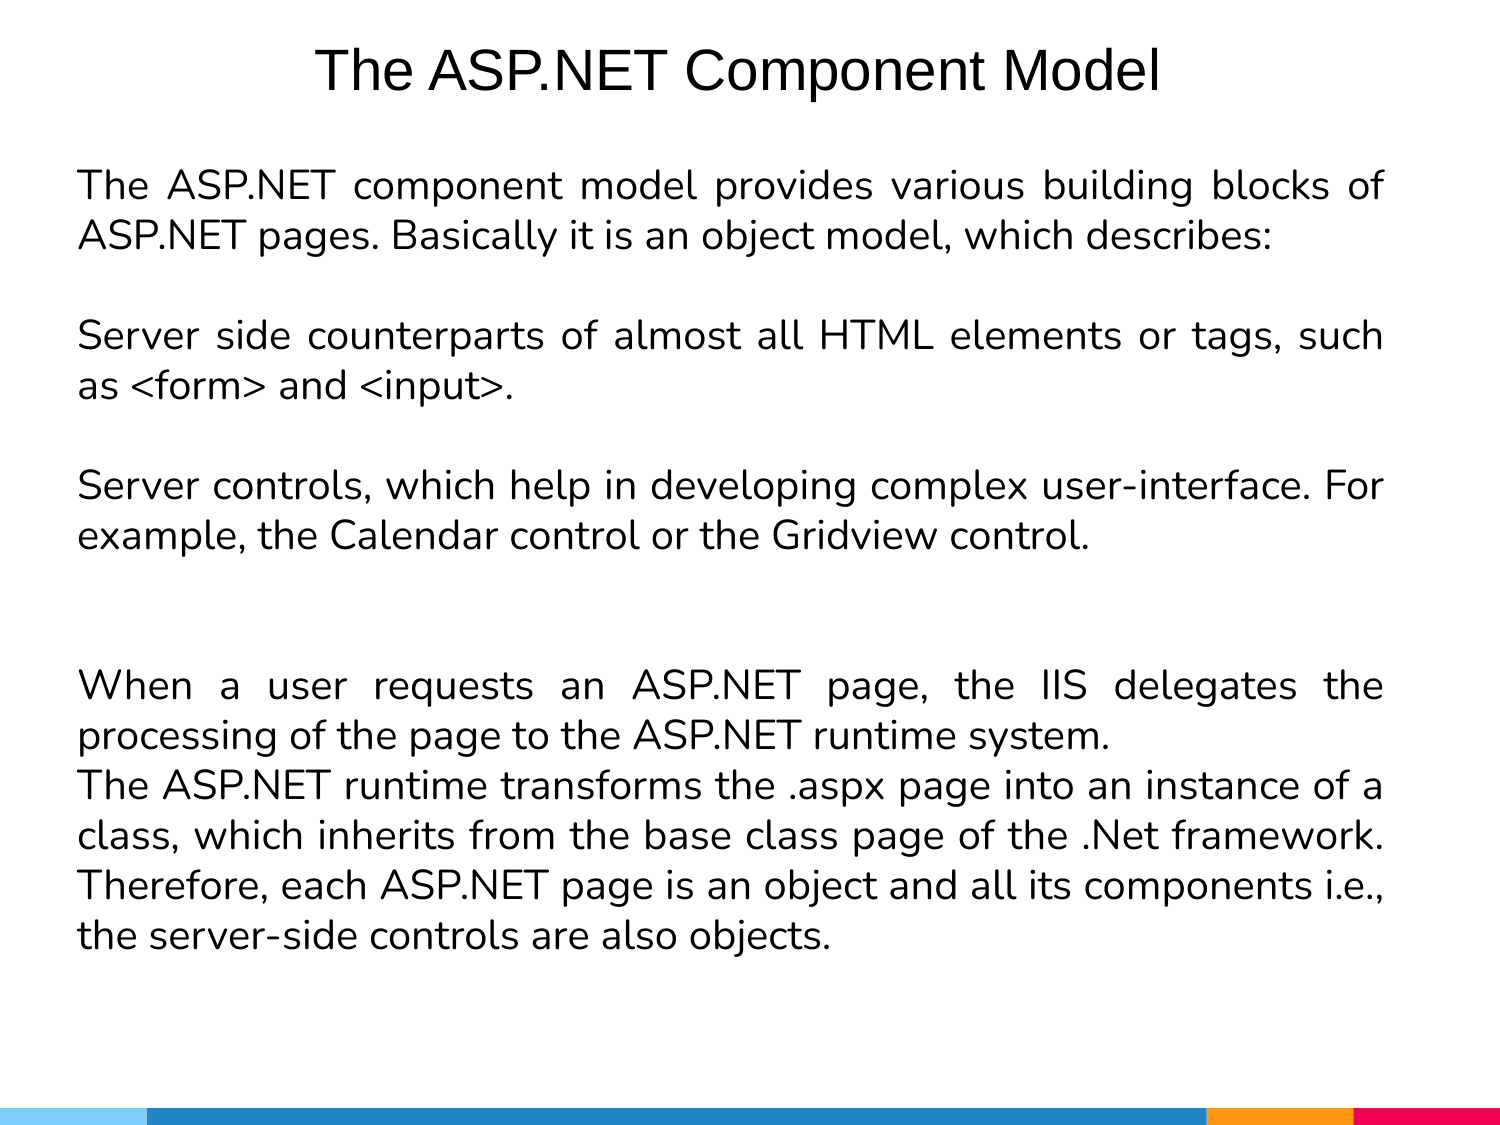

The ASP.NET Component Model
The ASP.NET component model provides various building blocks of ASP.NET pages. Basically it is an object model, which describes:

Server side counterparts of almost all HTML elements or tags, such as <form> and <input>.

Server controls, which help in developing complex user-interface. For example, the Calendar control or the Gridview control.

When a user requests an ASP.NET page, the IIS delegates the processing of the page to the ASP.NET runtime system.
The ASP.NET runtime transforms the .aspx page into an instance of a class, which inherits from the base class page of the .Net framework. Therefore, each ASP.NET page is an object and all its components i.e., the server-side controls are also objects.